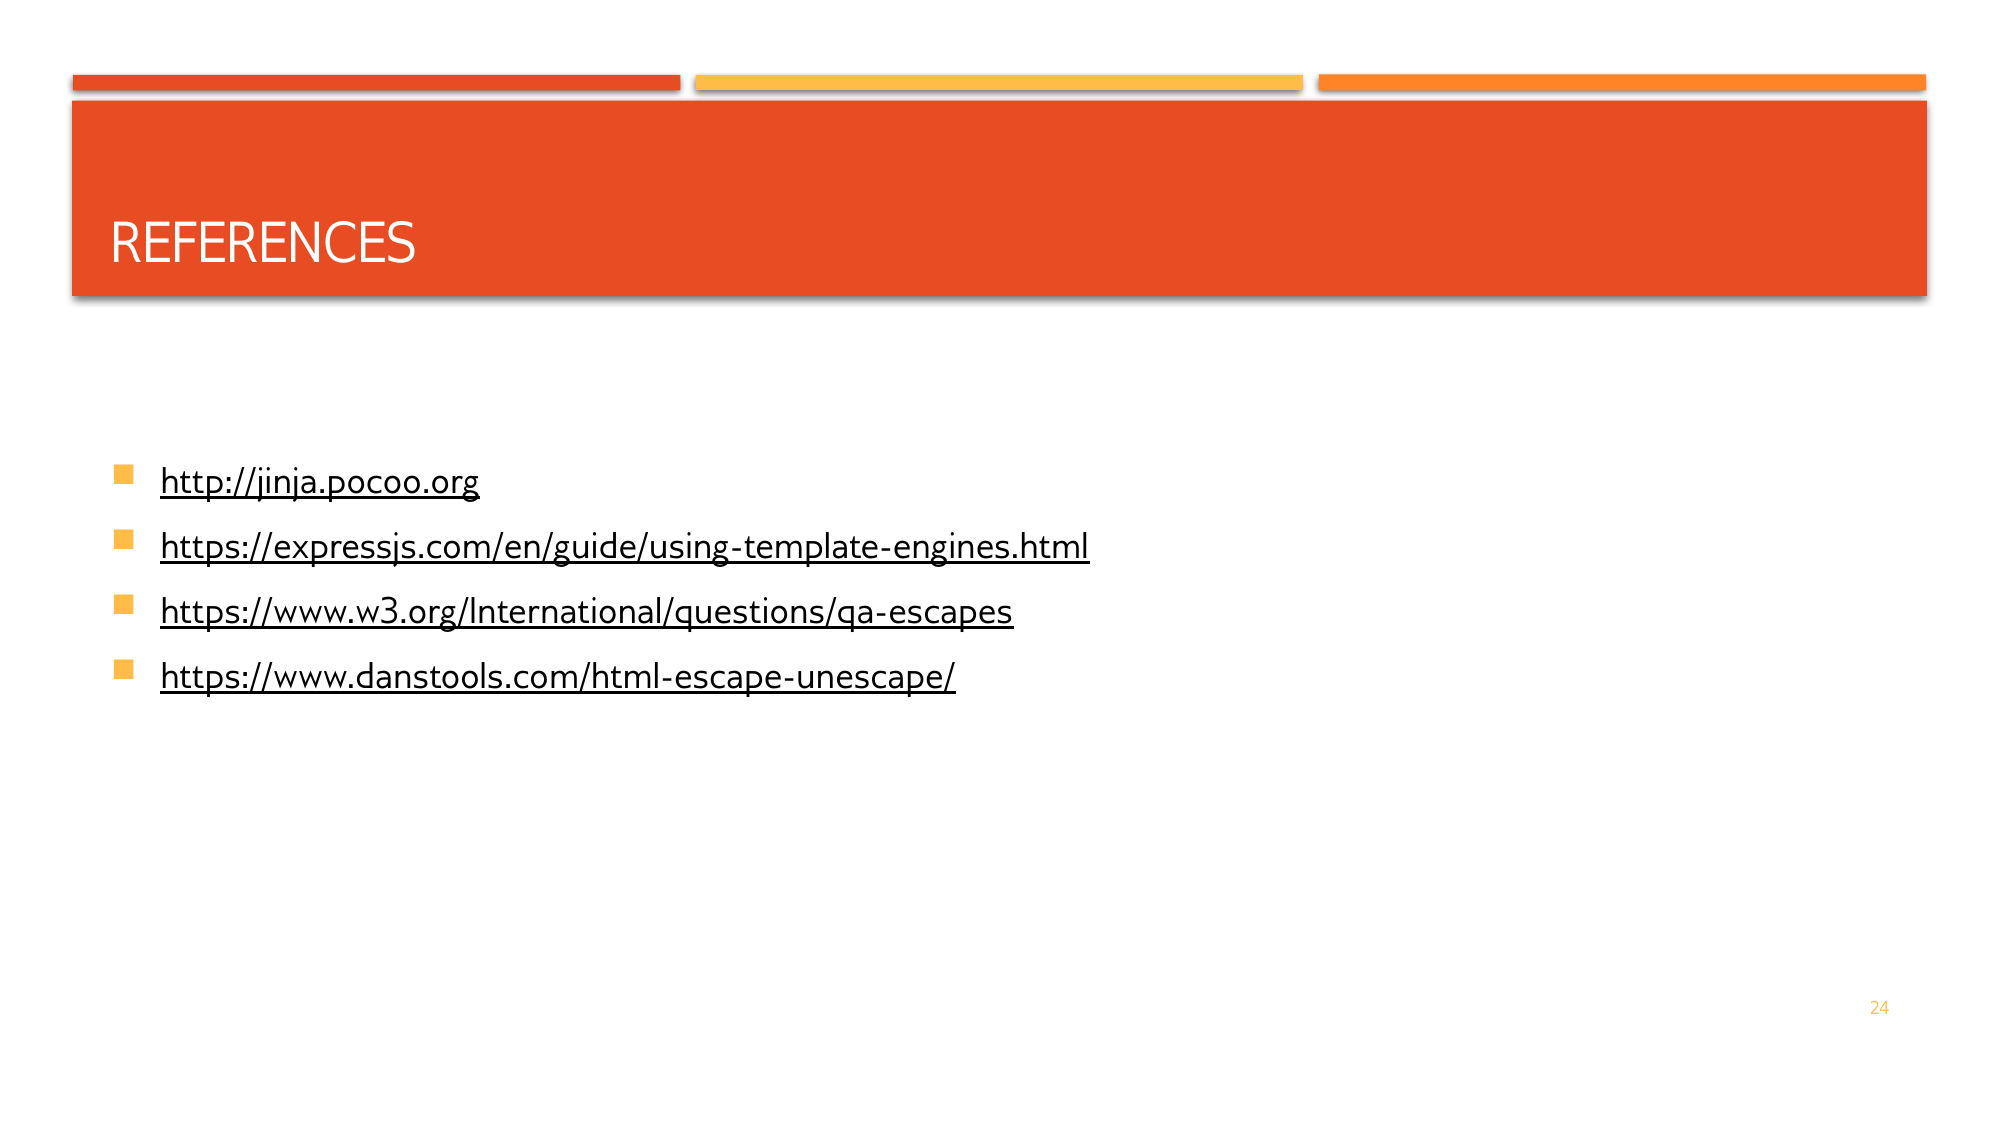

# References
http://jinja.pocoo.org
https://expressjs.com/en/guide/using-template-engines.html
https://www.w3.org/International/questions/qa-escapes
https://www.danstools.com/html-escape-unescape/

24